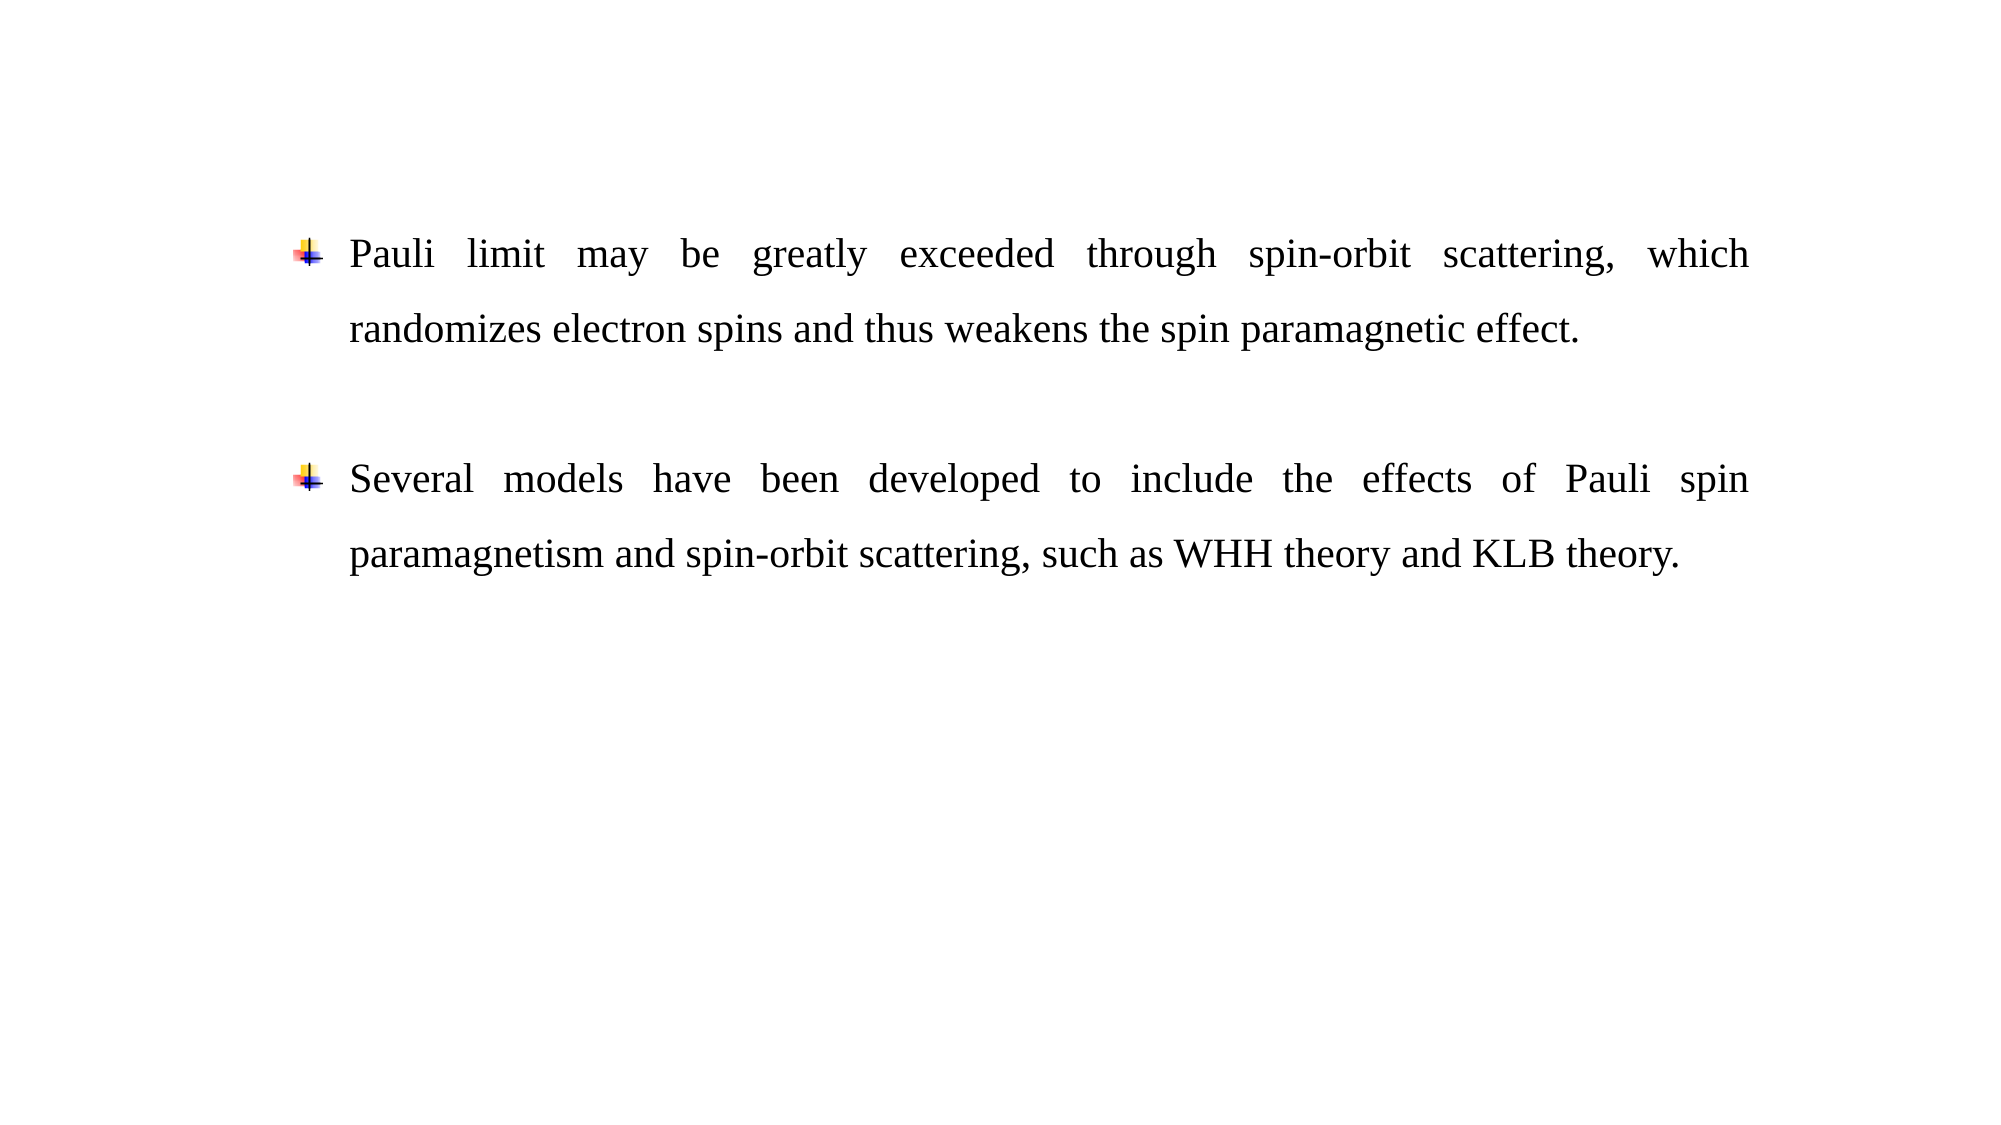

Pauli limit may be greatly exceeded through spin-orbit scattering, which randomizes electron spins and thus weakens the spin paramagnetic effect.

Several models have been developed to include the effects of Pauli spin paramagnetism and spin-orbit scattering, such as WHH theory and KLB theory.